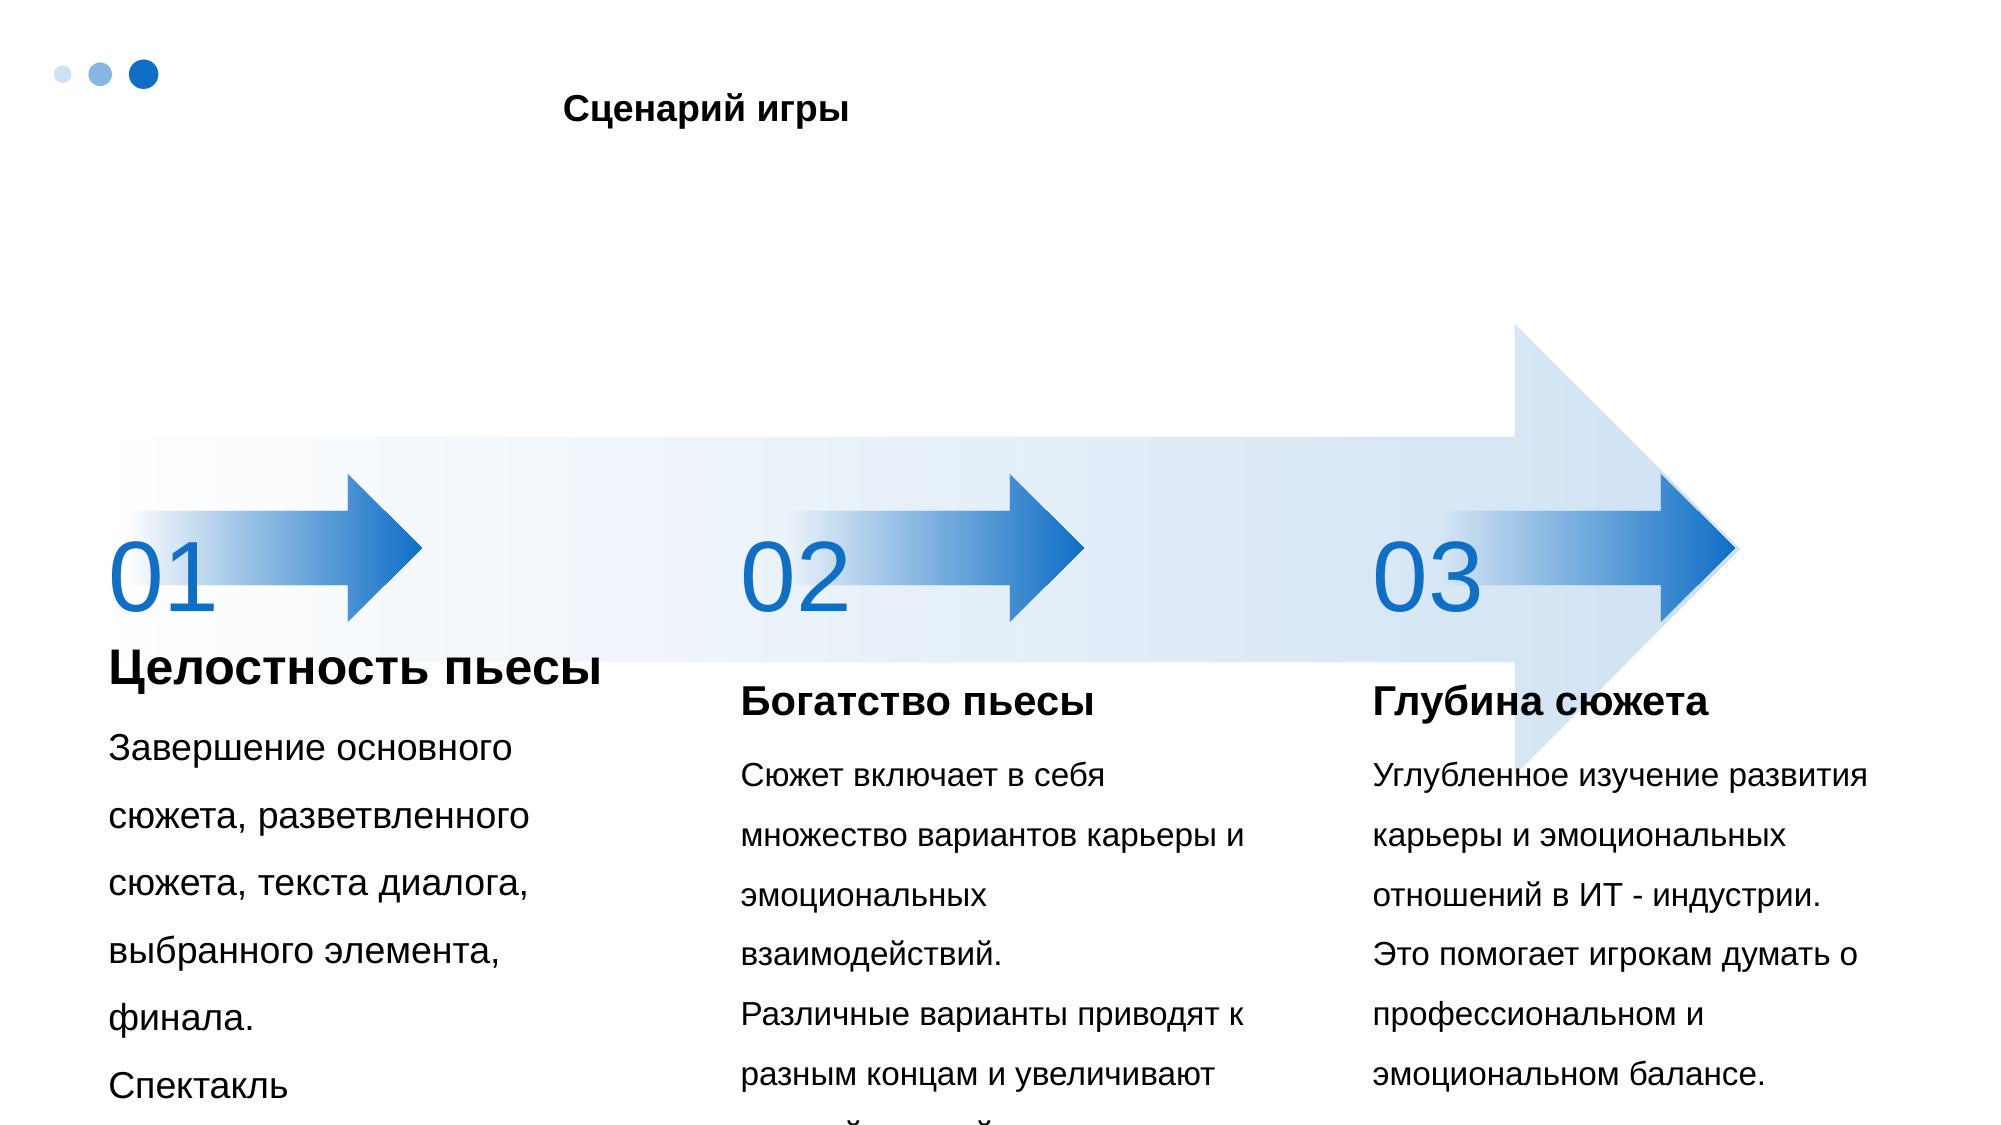

Сценарий игры

01
02
03

Целостность пьесы
Богатство пьесы
Глубина сюжета
Завершение основного сюжета, разветвленного сюжета, текста диалога, выбранного элемента, финала.
Спектакль последовательный, логическая ясность.
Сюжет включает в себя множество вариантов карьеры и эмоциональных взаимодействий.
Различные варианты приводят к разным концам и увеличивают игровой игровой простор.
Углубленное изучение развития карьеры и эмоциональных отношений в ИТ - индустрии.
Это помогает игрокам думать о профессиональном и эмоциональном балансе.